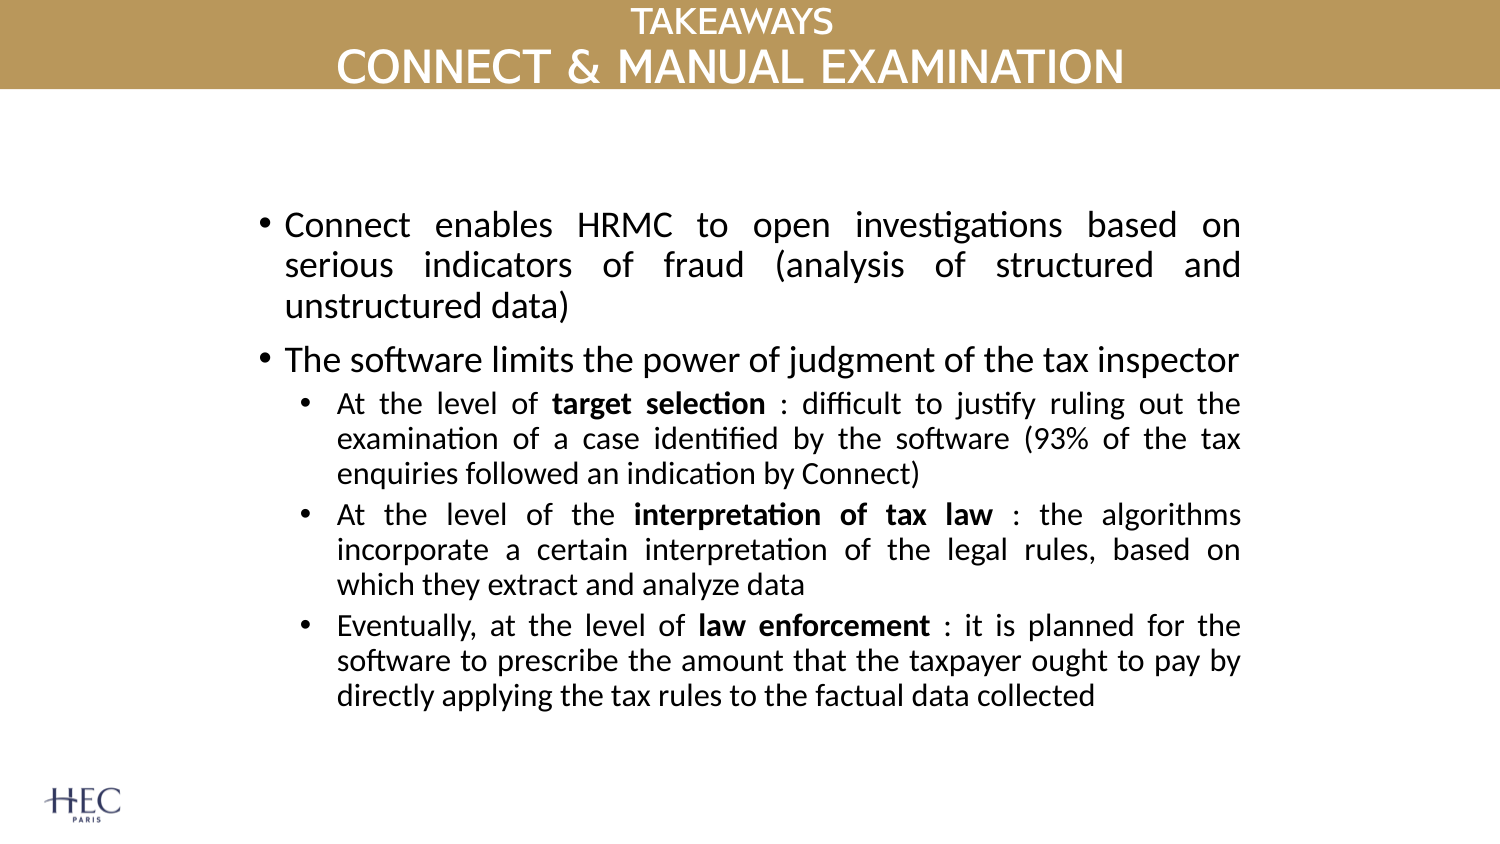

# Takeaways Connect & Manual Examination
Connect enables HRMC to open investigations based on serious indicators of fraud (analysis of structured and unstructured data)
The software limits the power of judgment of the tax inspector
At the level of target selection : difficult to justify ruling out the examination of a case identified by the software (93% of the tax enquiries followed an indication by Connect)
At the level of the interpretation of tax law : the algorithms incorporate a certain interpretation of the legal rules, based on which they extract and analyze data
Eventually, at the level of law enforcement : it is planned for the software to prescribe the amount that the taxpayer ought to pay by directly applying the tax rules to the factual data collected